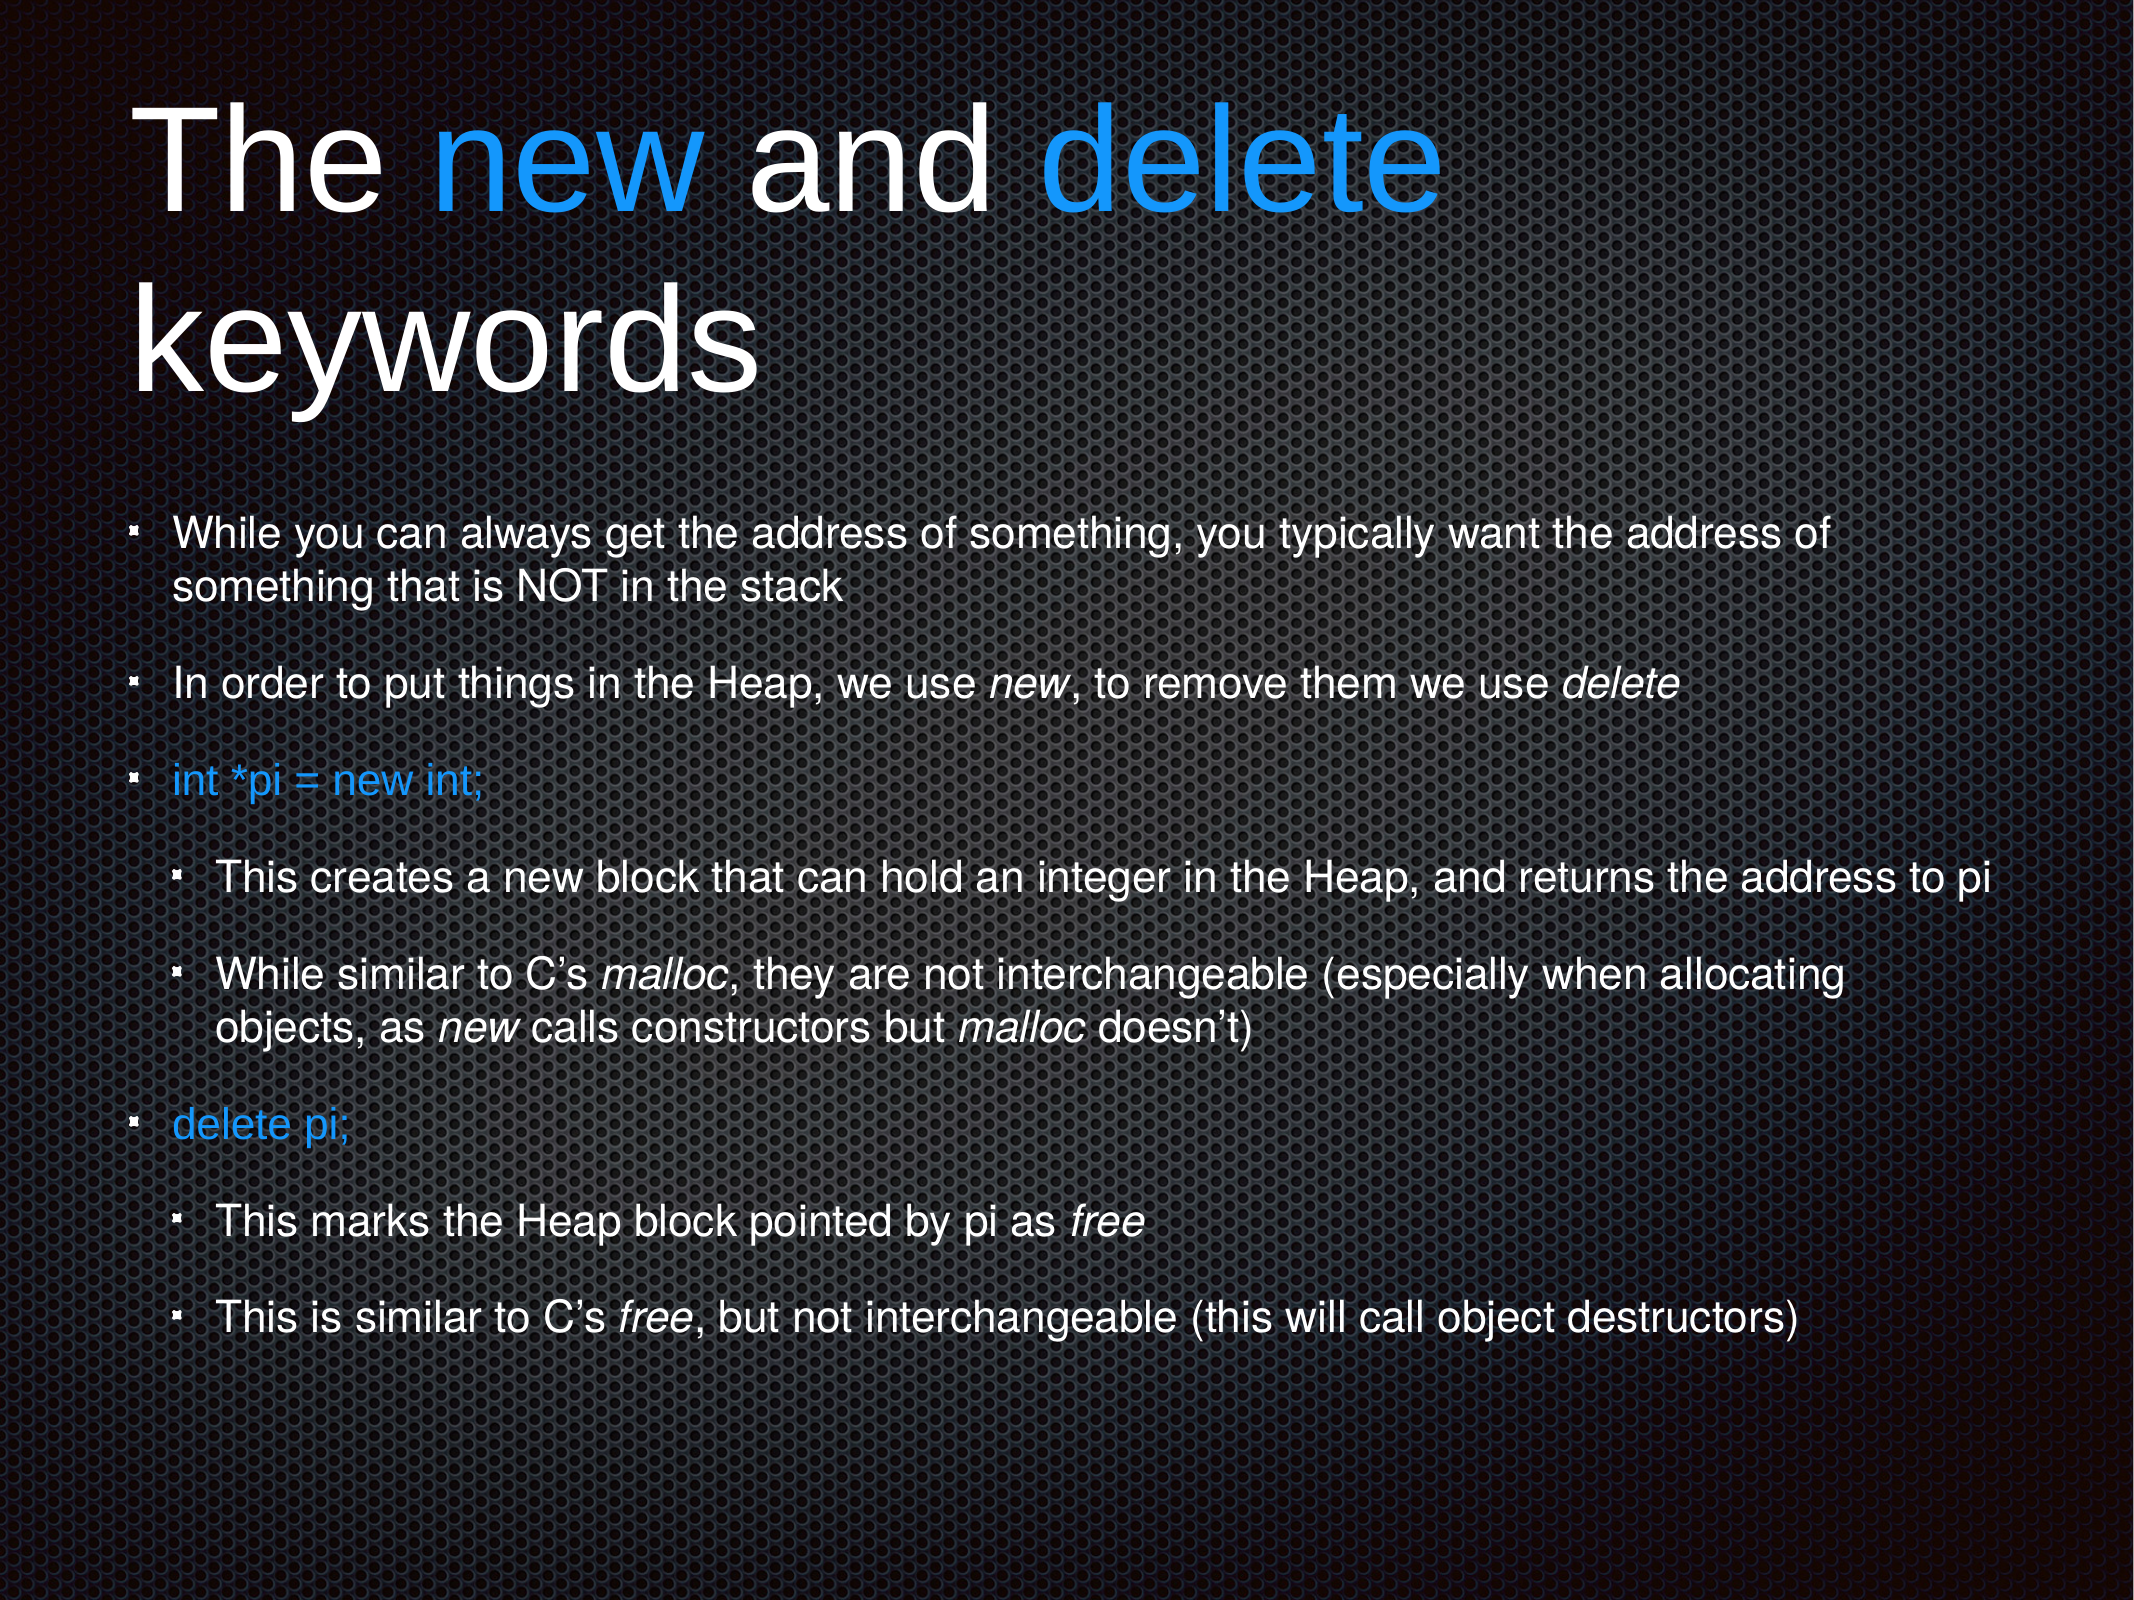

# The new and delete keywords
While you can always get the address of something, you typically want the address of something that is NOT in the stack
In order to put things in the Heap, we use new, to remove them we use delete
int *pi = new int;
This creates a new block that can hold an integer in the Heap, and returns the address to pi
While similar to C’s malloc, they are not interchangeable (especially when allocating objects, as new calls constructors but malloc doesn’t)
delete pi;
This marks the Heap block pointed by pi as free
This is similar to C’s free, but not interchangeable (this will call object destructors)
17